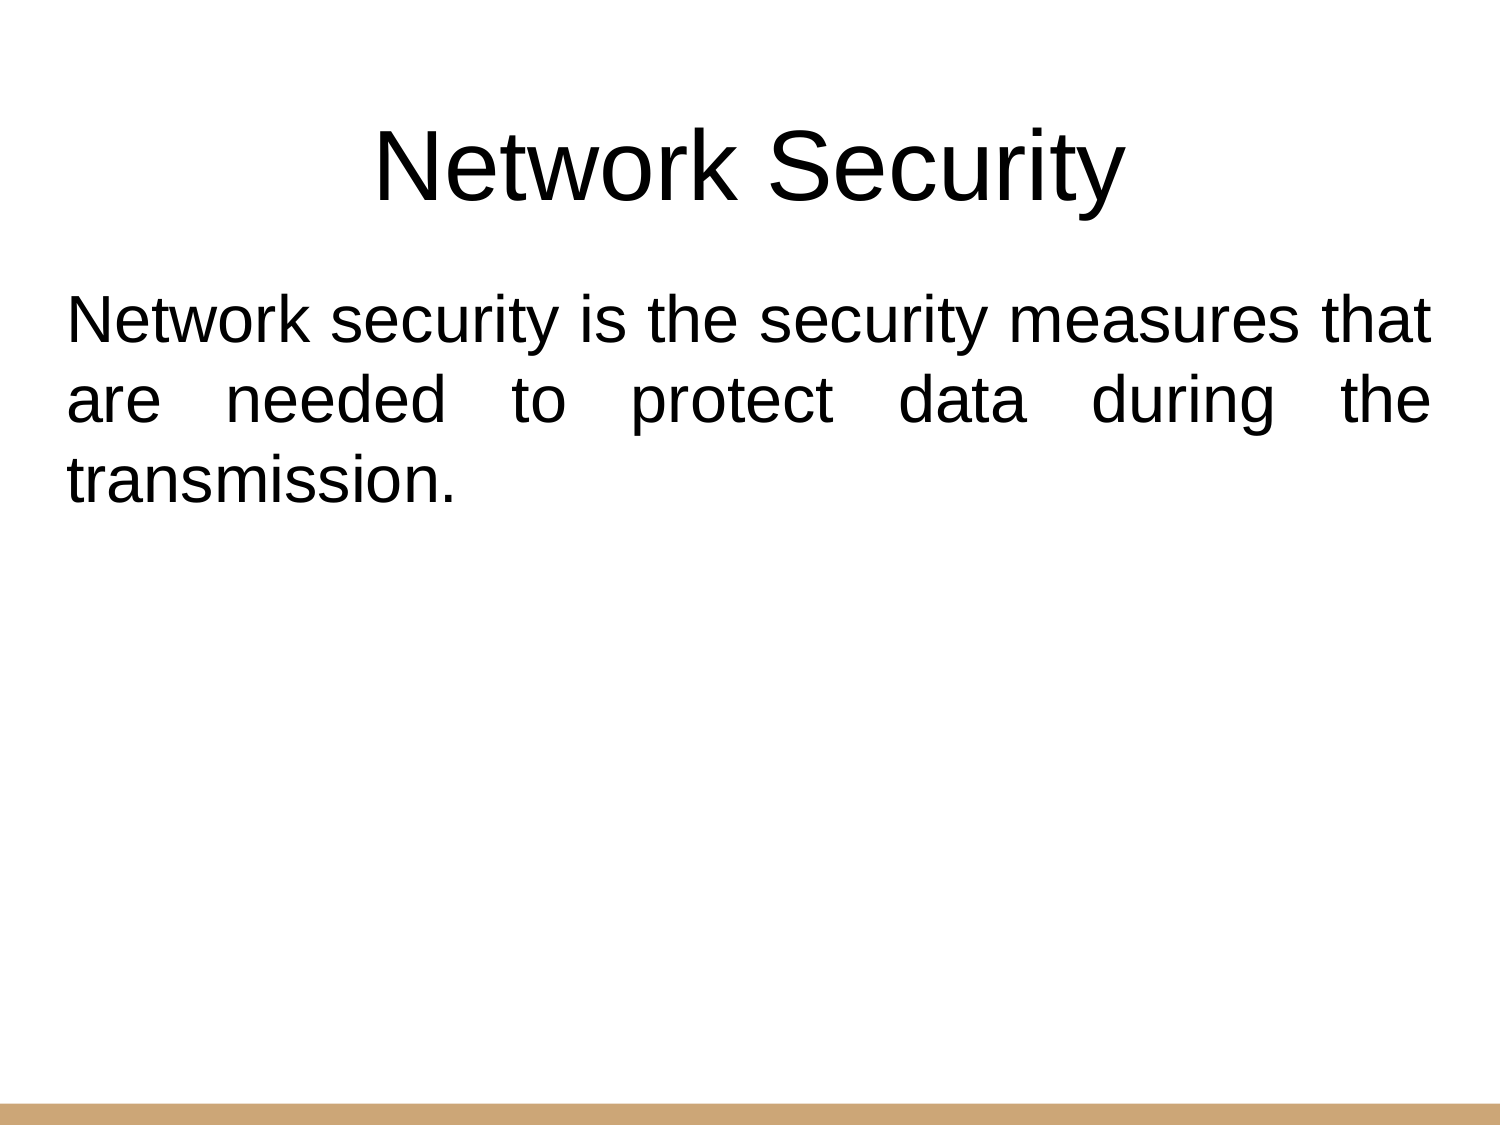

# Network Security
Network security is the security measures that are needed to protect data during the transmission.